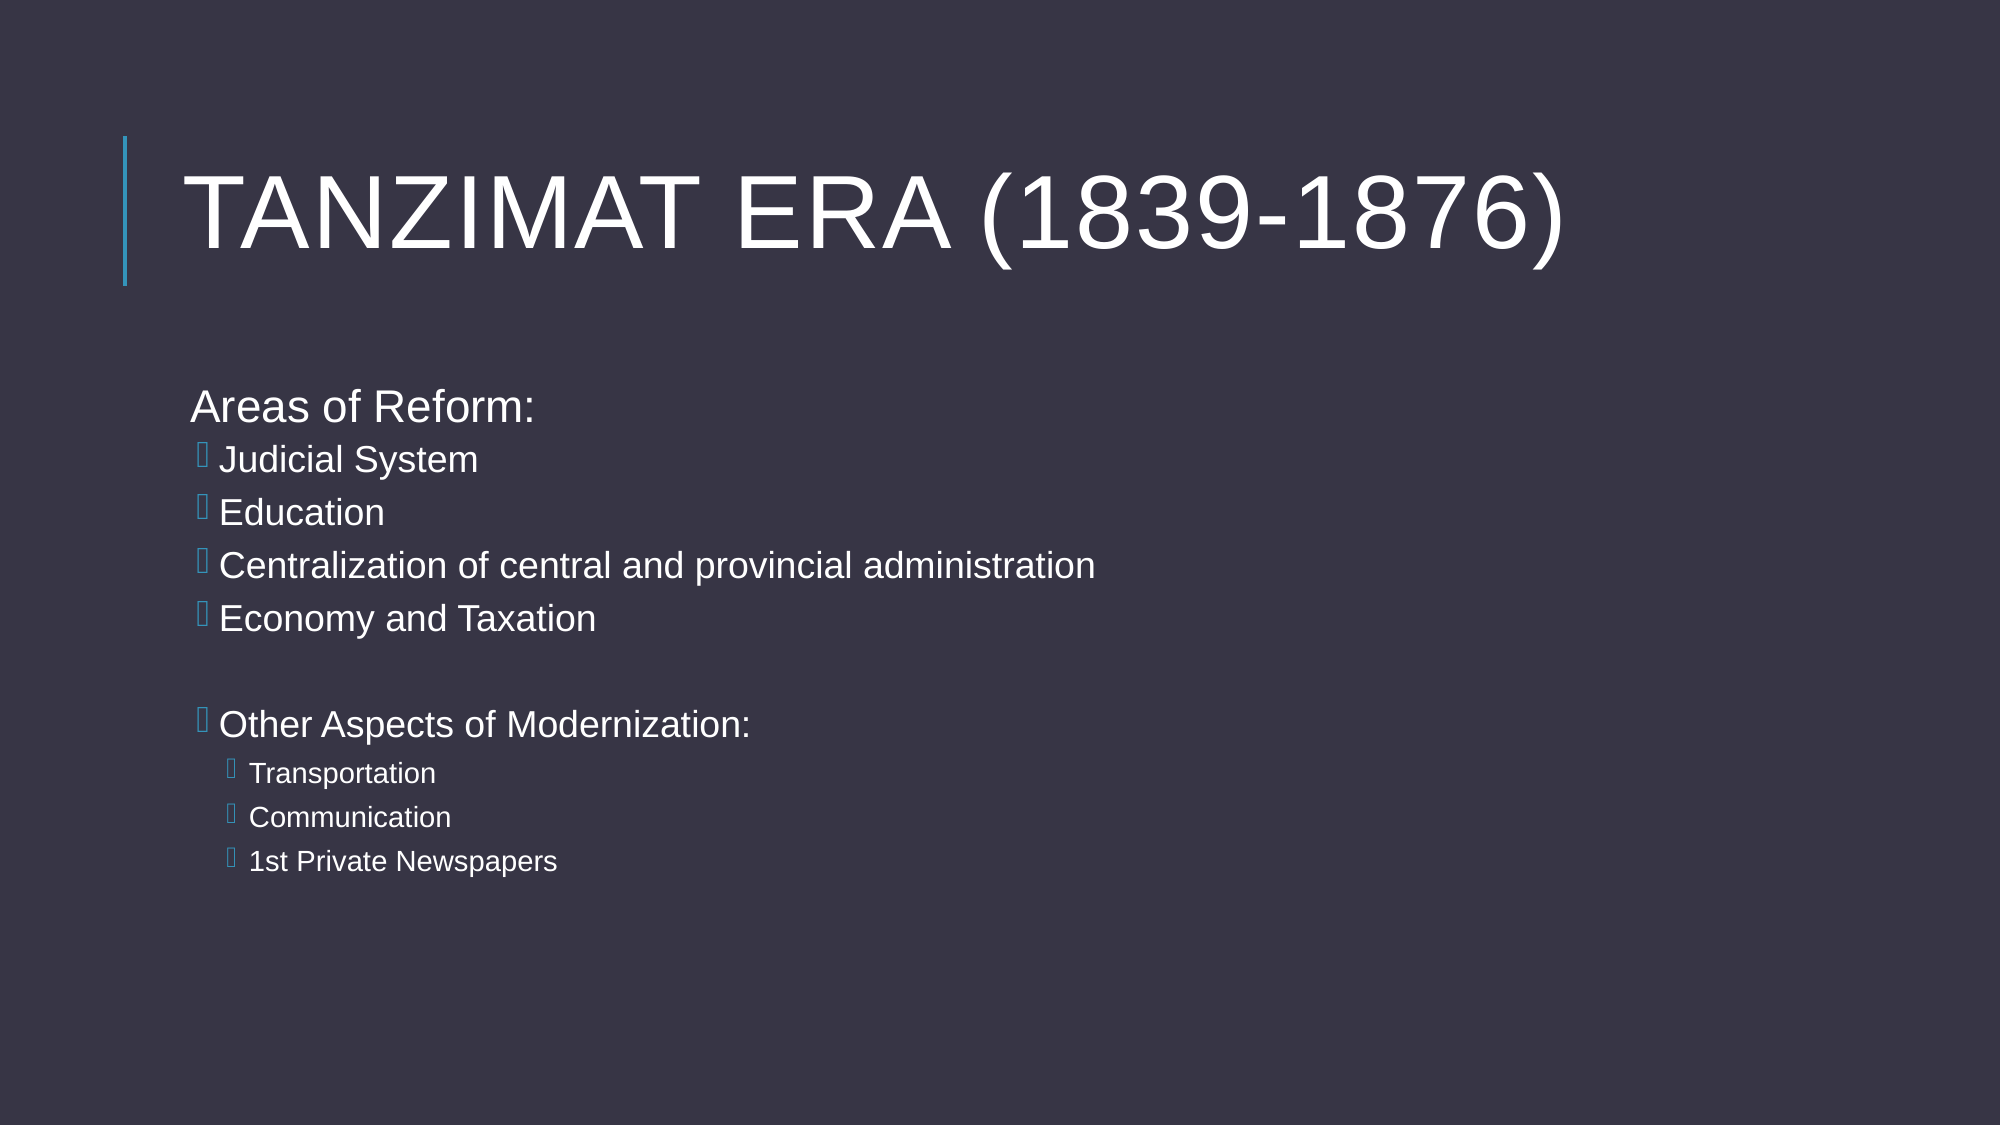

# TanzImat Era (1839-1876)
Areas of Reform:
Judicial System
Education
Centralization of central and provincial administration
Economy and Taxation

Other Aspects of Modernization:
Transportation
Communication
1st Private Newspapers